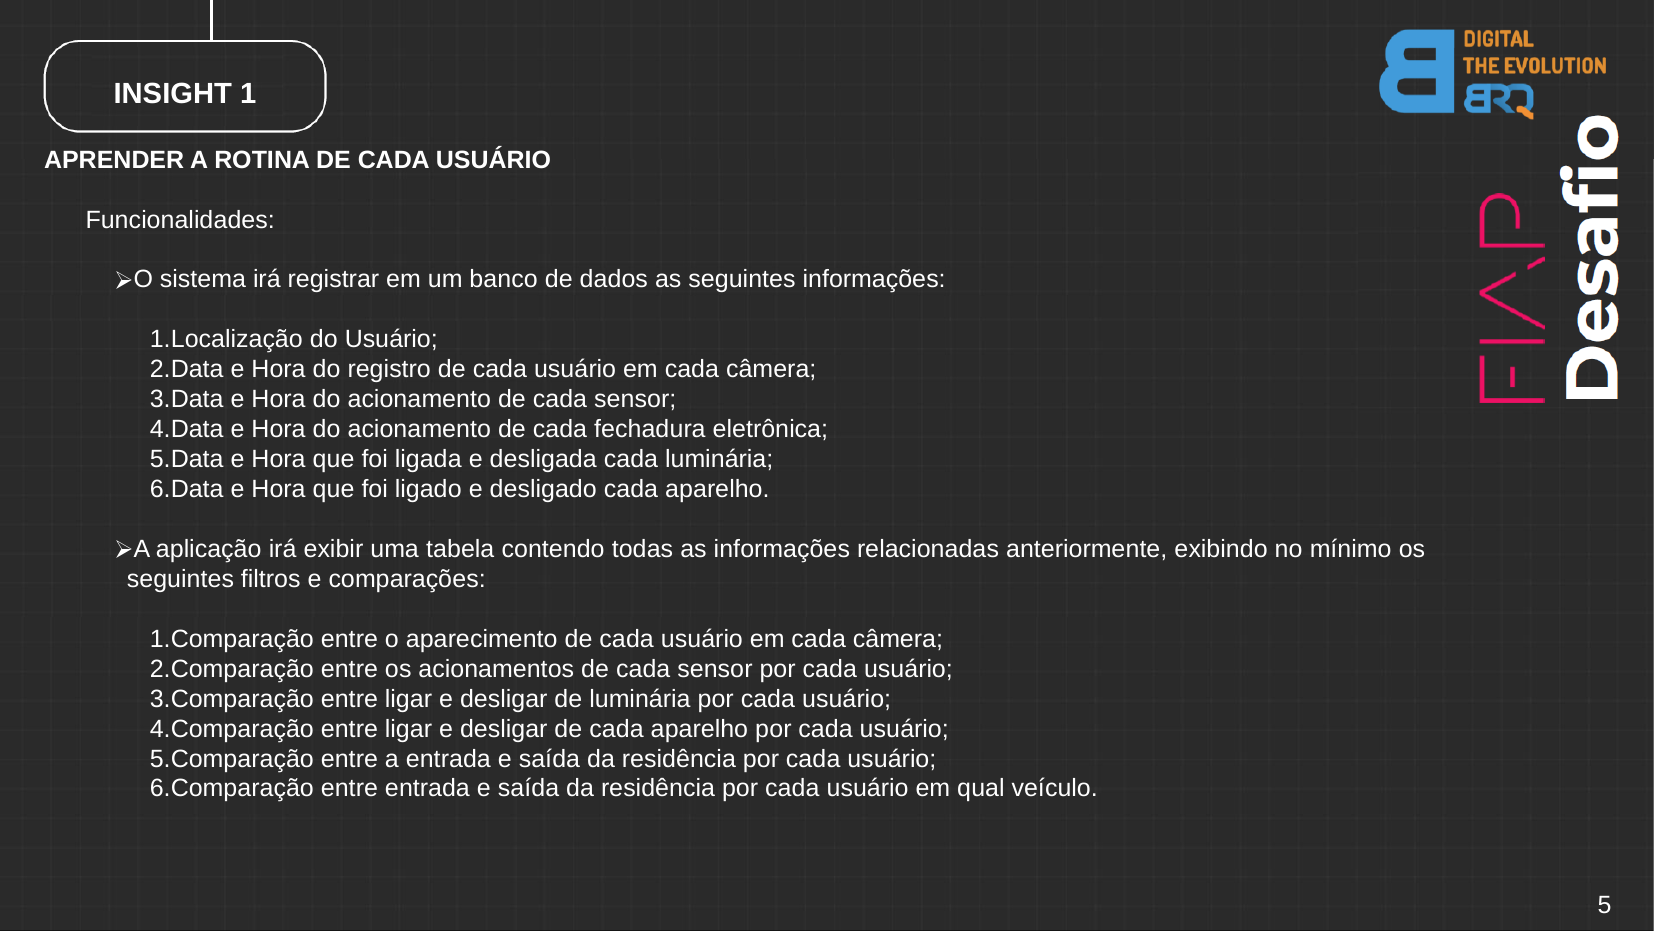

INSIGHT 1
APRENDER A ROTINA DE CADA USUÁRIO

Funcionalidades:

O sistema irá registrar em um banco de dados as seguintes informações:

Localização do Usuário;
Data e Hora do registro de cada usuário em cada câmera;
Data e Hora do acionamento de cada sensor;
Data e Hora do acionamento de cada fechadura eletrônica;
Data e Hora que foi ligada e desligada cada luminária;
Data e Hora que foi ligado e desligado cada aparelho.

A aplicação irá exibir uma tabela contendo todas as informações relacionadas anteriormente, exibindo no mínimo os seguintes filtros e comparações:

Comparação entre o aparecimento de cada usuário em cada câmera;
Comparação entre os acionamentos de cada sensor por cada usuário;
Comparação entre ligar e desligar de luminária por cada usuário;
Comparação entre ligar e desligar de cada aparelho por cada usuário;
Comparação entre a entrada e saída da residência por cada usuário;
Comparação entre entrada e saída da residência por cada usuário em qual veículo.